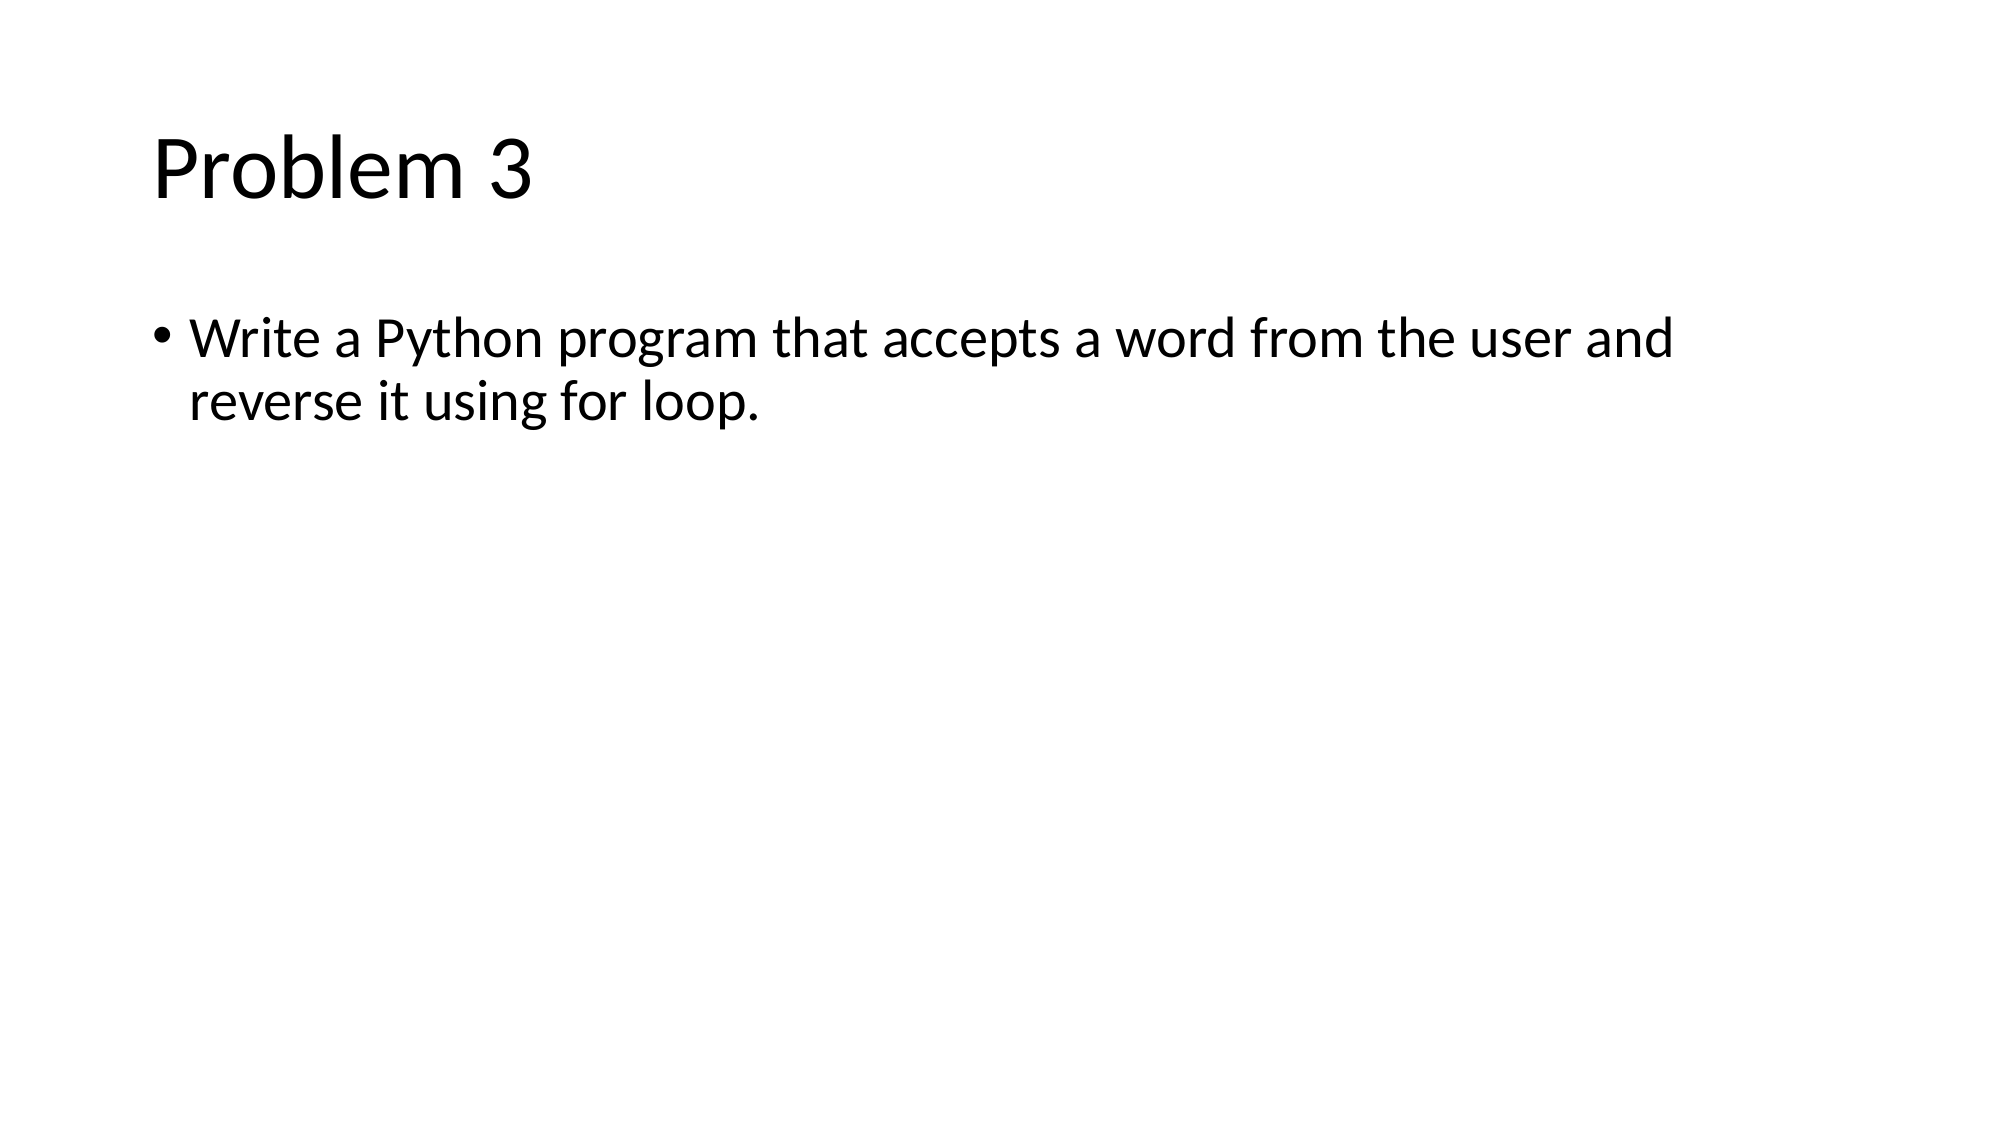

# Problem 3
Write a Python program that accepts a word from the user and reverse it using for loop.